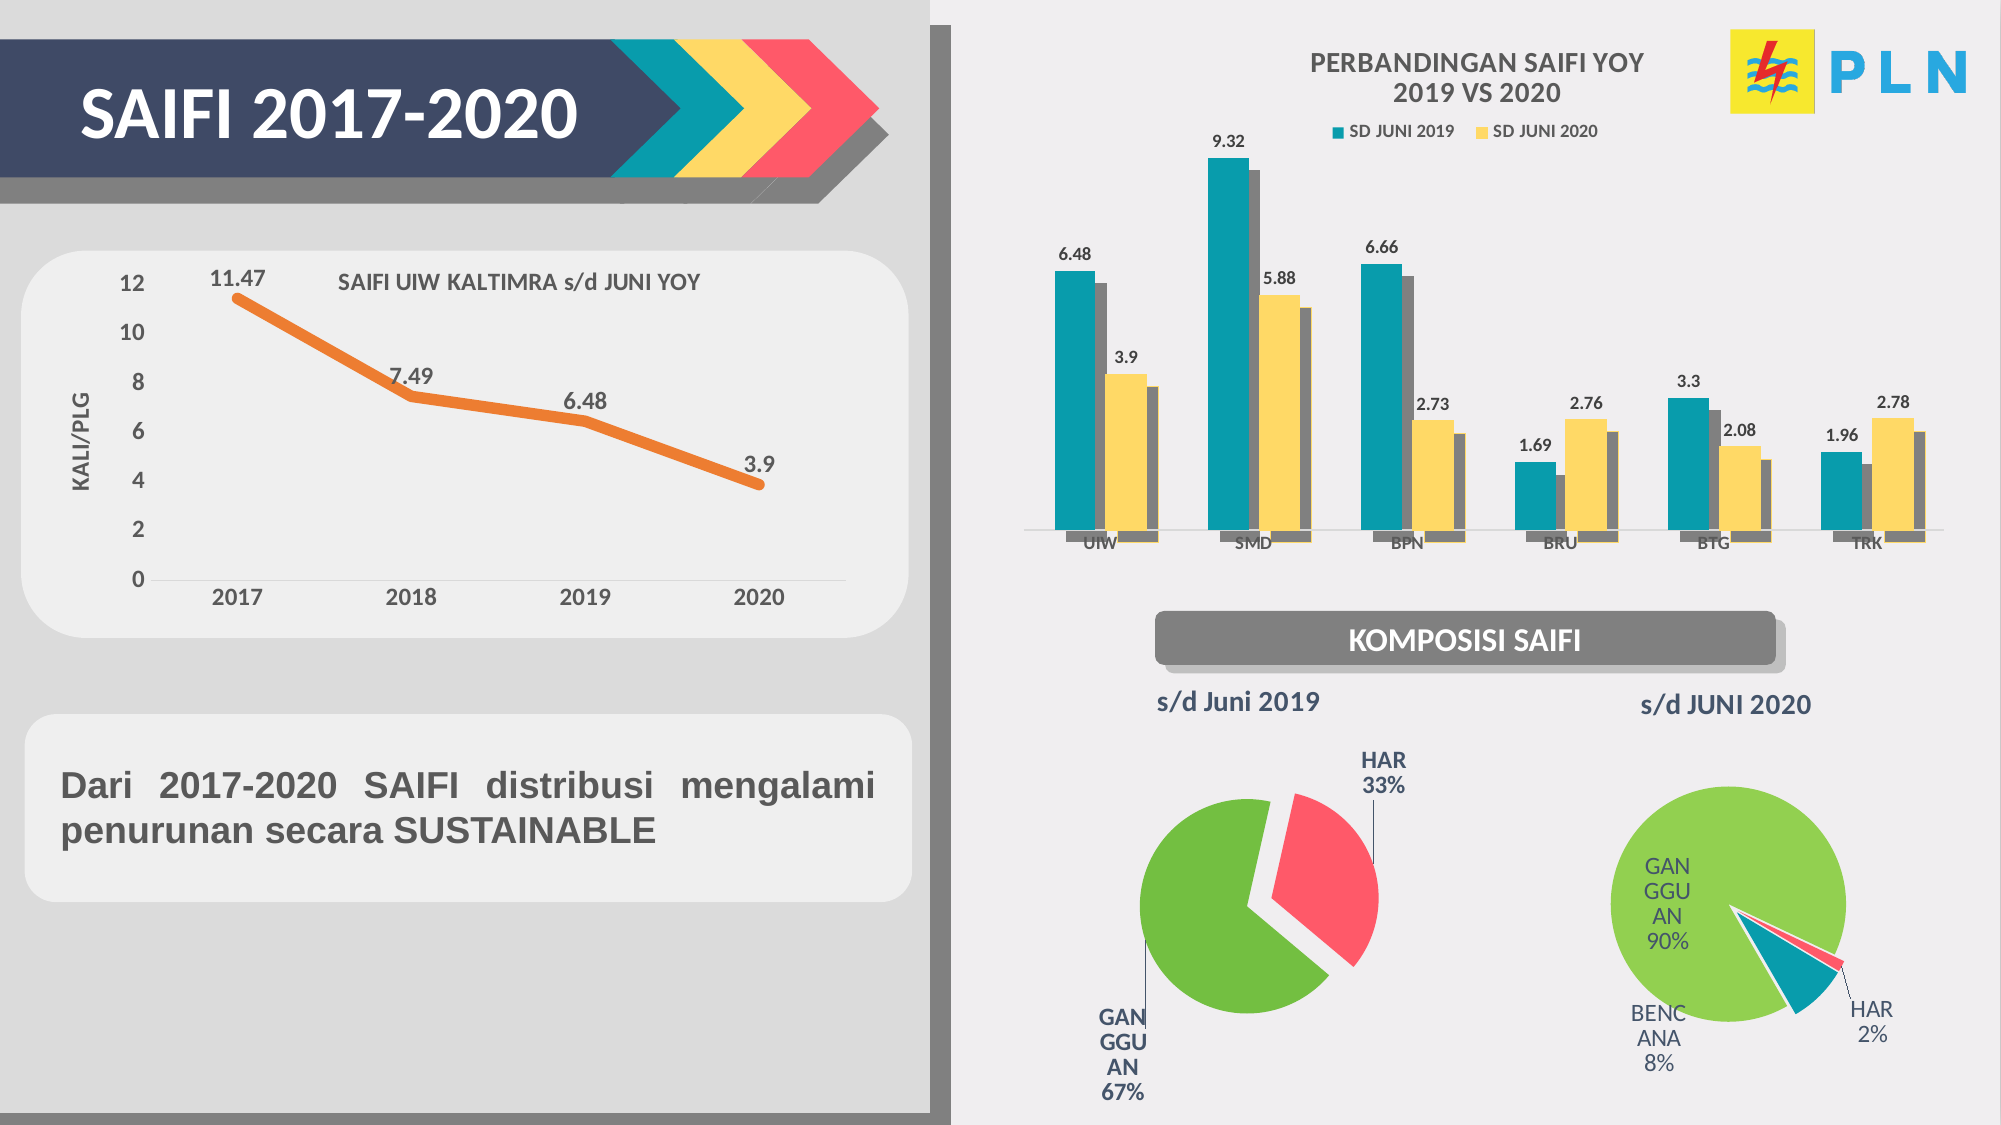

### Chart: PERBANDINGAN SAIFI YOY
2019 VS 2020

| Category |  |  |
|---|---|---|
| UIW | 6.48 | 3.9 |
| SMD | 9.32 | 5.88 |
| BPN | 6.66 | 2.73 |
| BRU | 1.69 | 2.76 |
| BTG | 3.3 | 2.08 |
| TRK | 1.96 | 2.78 |

### Chart

| Category |  |  |
|---|---|---|
| UIW | 6.48 | 3.9 |
| SMD | 9.32 | 5.88 |
| BPN | 6.66 | 2.73 |
| BRU | 1.69 | 2.76 |
| BTG | 3.3 | 2.08 |
| TRK | 1.96 | 2.78 |
SAIFI 2017-2020

### Chart

| Category |  |
|---|---|
| 2017 | 11.47 |
| 2018 | 7.49 |
| 2019 | 6.48 |
| 2020 | 3.9 |
KOMPOSISI SAIFI
KOMPOSISI SAIDI

### Chart: s/d JUNI 2020

| Category | UIW |
|---|---|
| TOTAL GANGGUAN | 3.5278726335847 |
| TOTAL PEMELIHARAAN | 0.0590244966199026 |
| BENCANA ALAM | 0.3166437025318265 |

### Chart: s/d Juni 2019

| Category |  |
|---|---|
| GANGGUAN | 4.49 |
| HAR | 2.17 |
| BENCANA | 0.0 |
Dari 2017-2020 SAIFI distribusi mengalami penurunan secara SUSTAINABLE